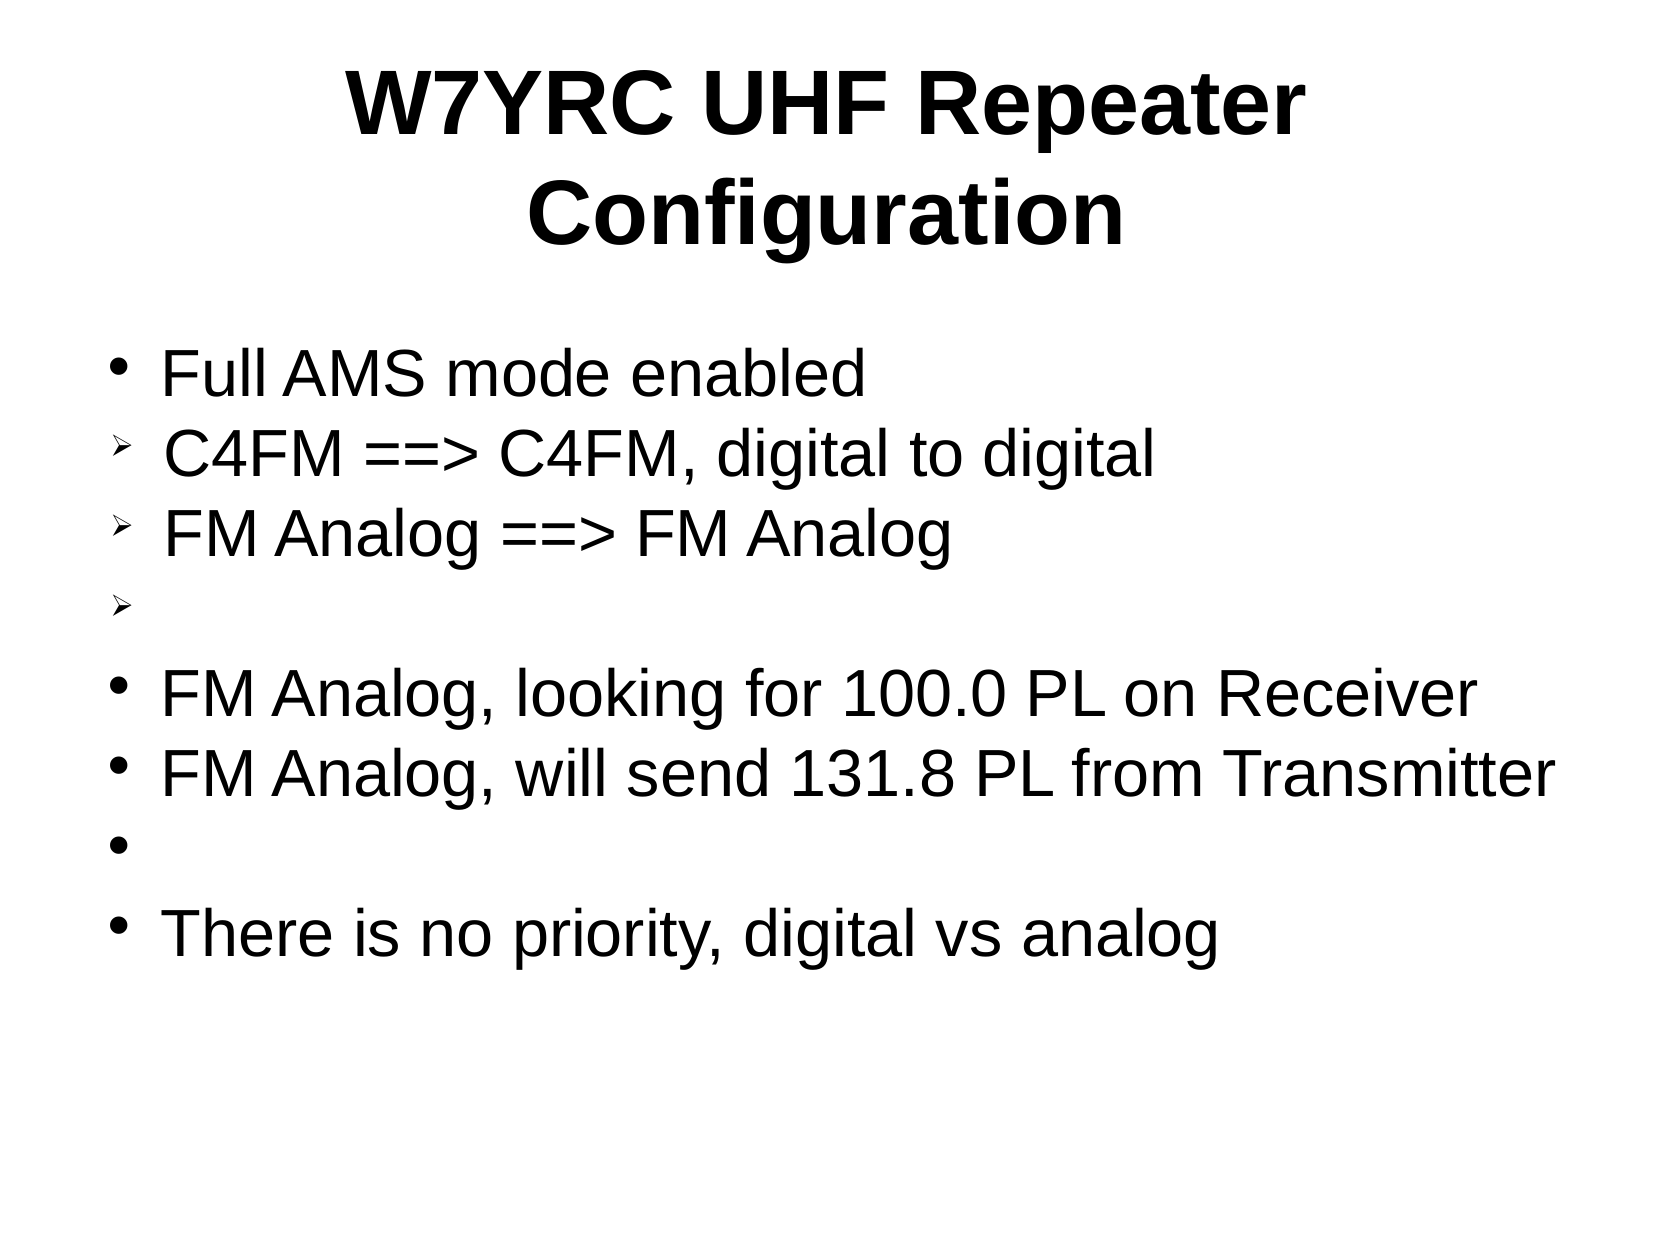

W7YRC UHF Repeater Configuration
Full AMS mode enabled
C4FM ==> C4FM, digital to digital
FM Analog ==> FM Analog

FM Analog, looking for 100.0 PL on Receiver
FM Analog, will send 131.8 PL from Transmitter

There is no priority, digital vs analog